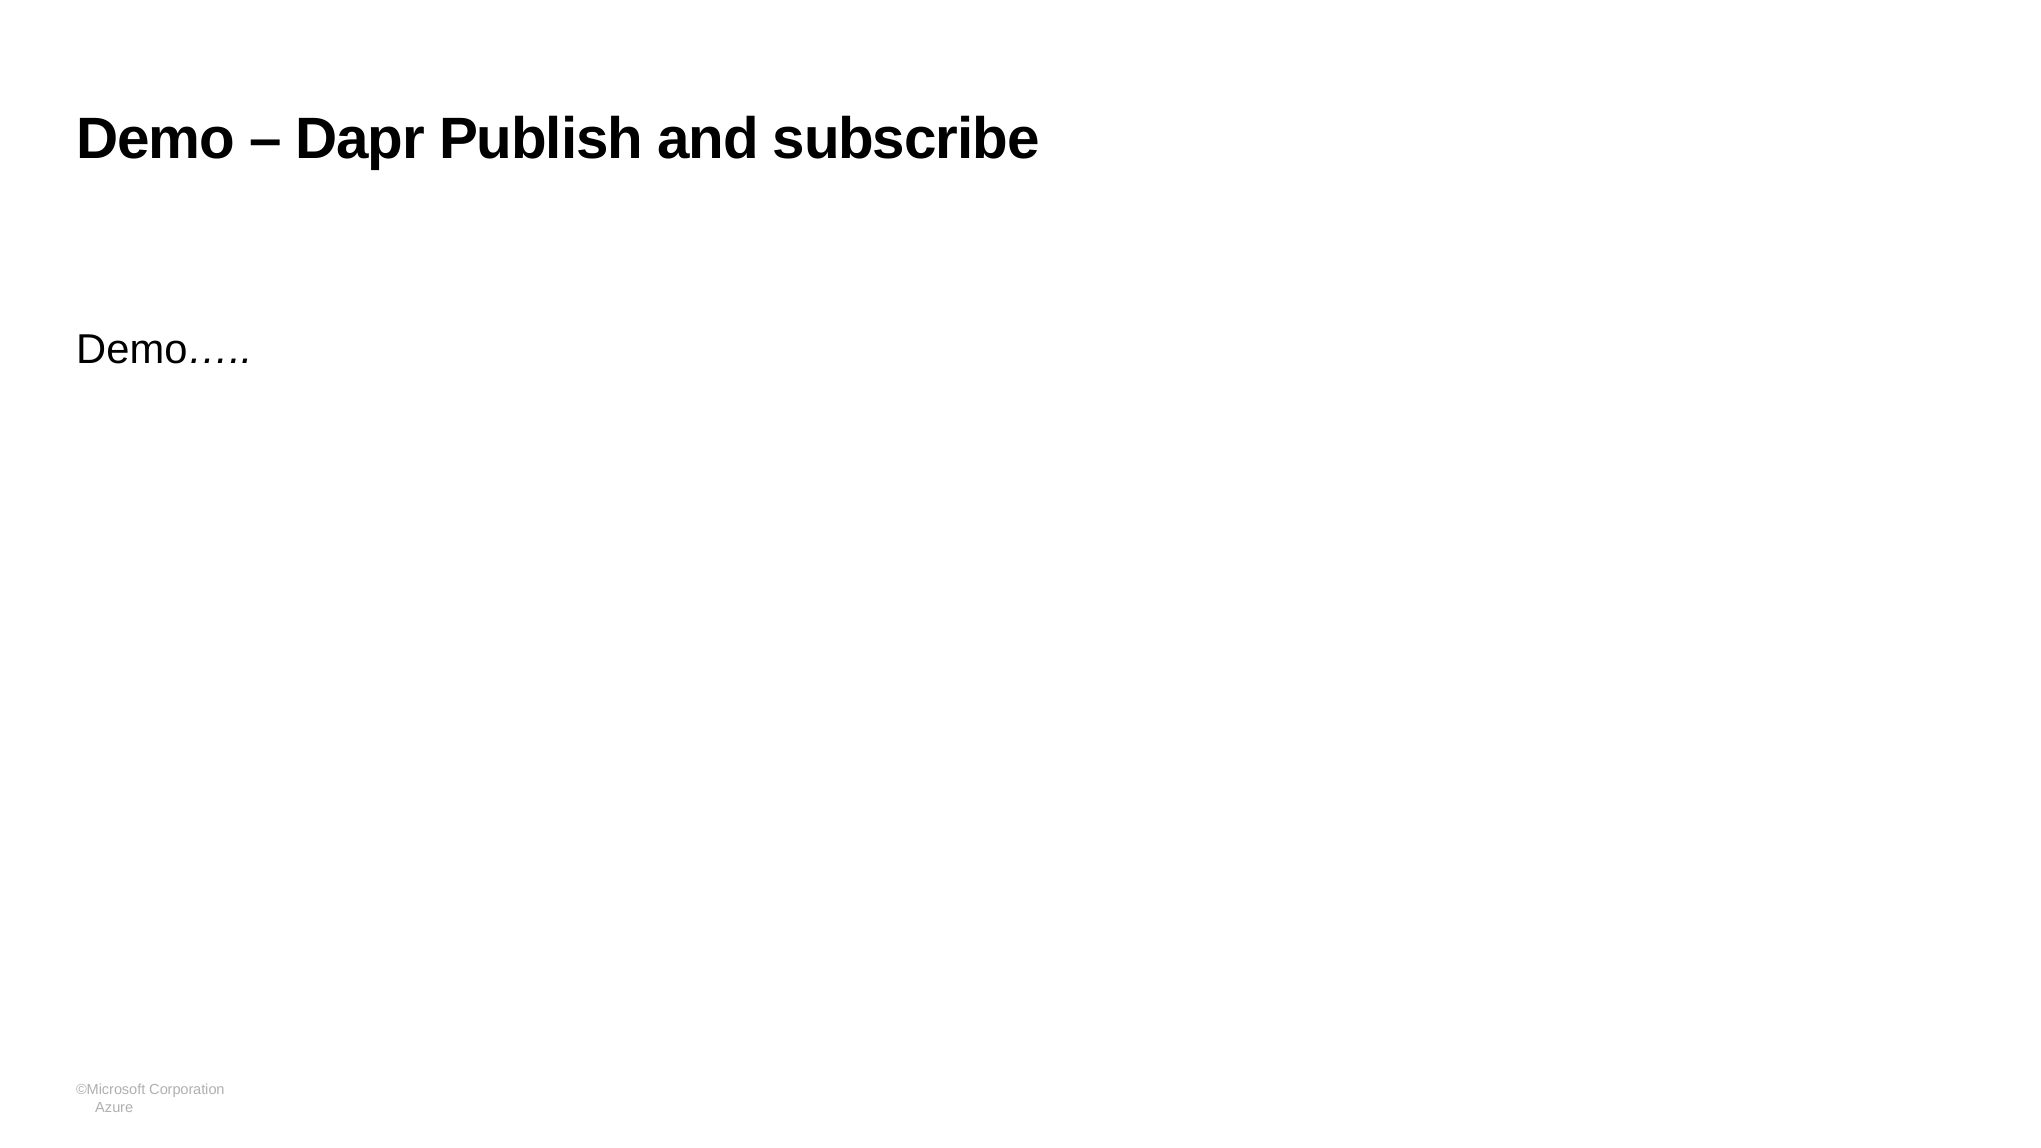

# Demo – Dapr Publish and subscribe
Demo…..